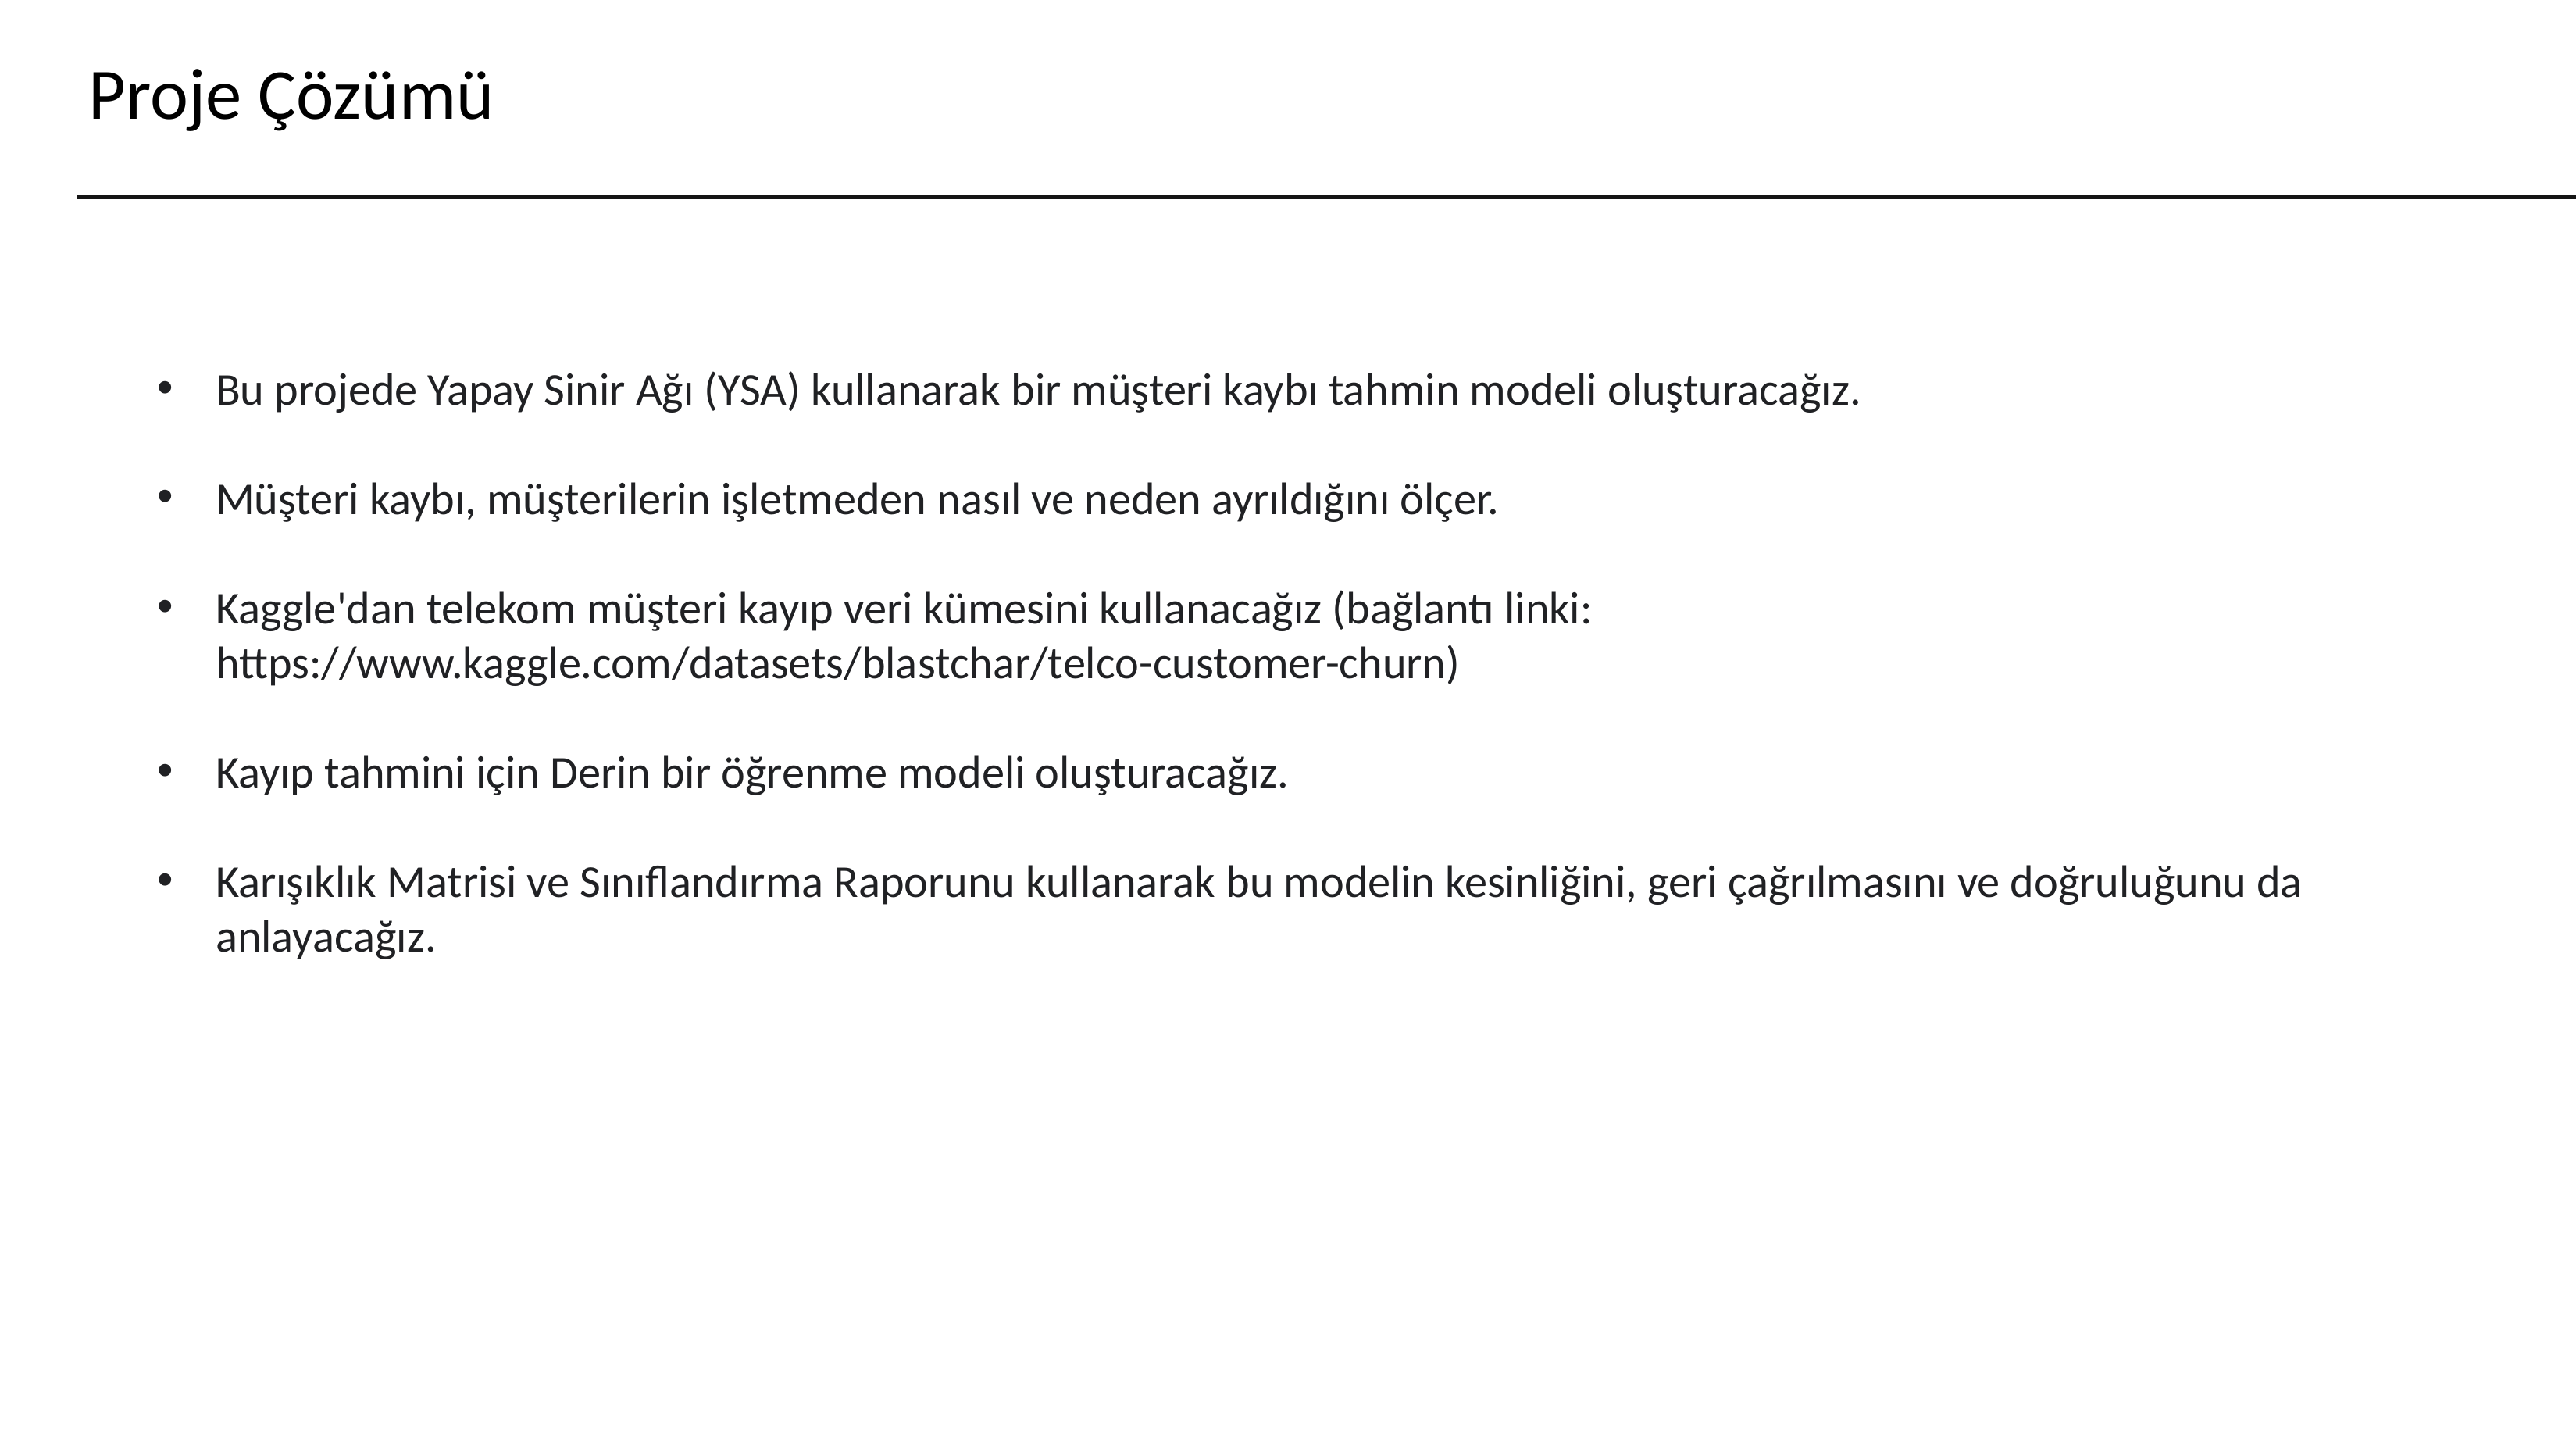

Proje Çözümü
Bu projede Yapay Sinir Ağı (YSA) kullanarak bir müşteri kaybı tahmin modeli oluşturacağız.

Müşteri kaybı, müşterilerin işletmeden nasıl ve neden ayrıldığını ölçer.

Kaggle'dan telekom müşteri kayıp veri kümesini kullanacağız (bağlantı linki: https://www.kaggle.com/datasets/blastchar/telco-customer-churn)

Kayıp tahmini için Derin bir öğrenme modeli oluşturacağız.

Karışıklık Matrisi ve Sınıflandırma Raporunu kullanarak bu modelin kesinliğini, geri çağrılmasını ve doğruluğunu da anlayacağız.